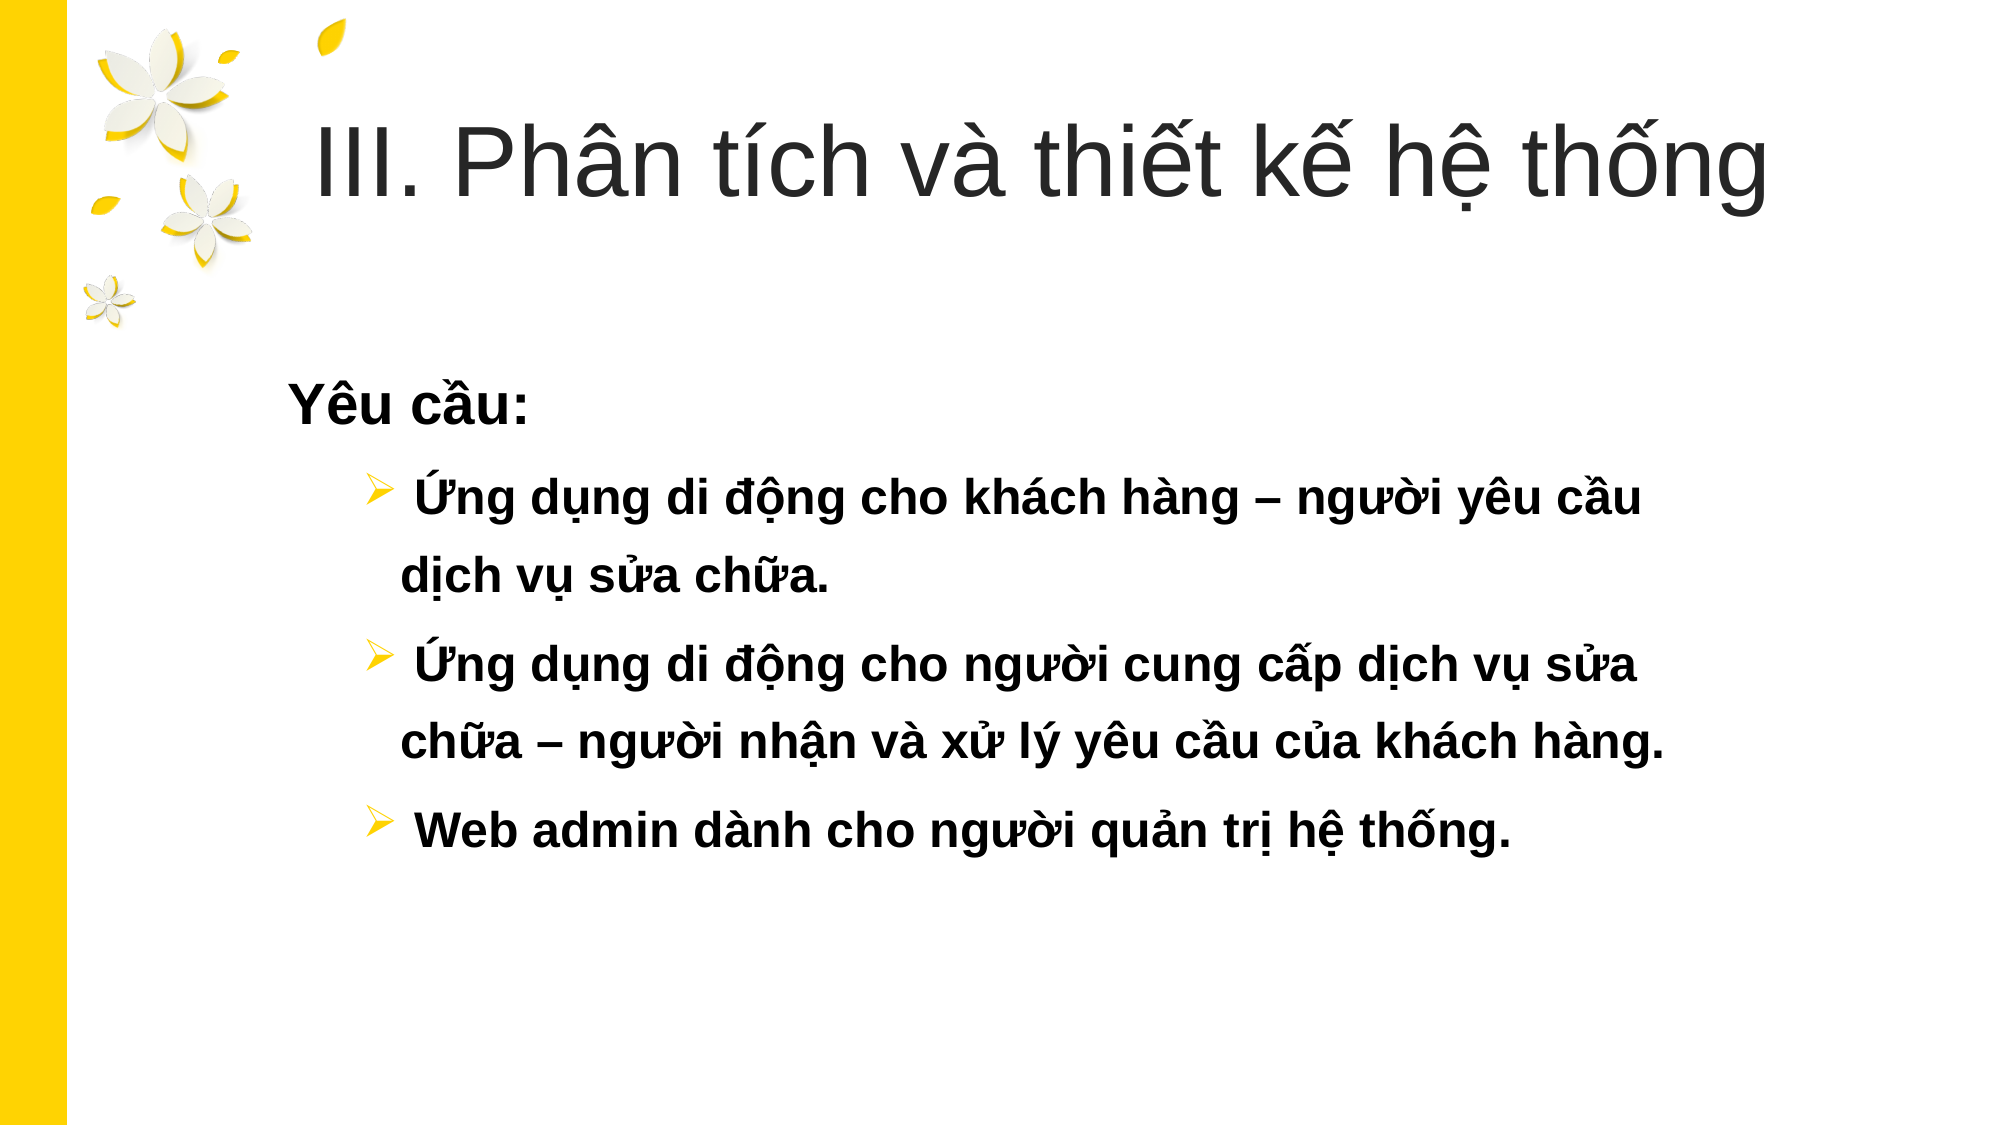

III. Phân tích và thiết kế hệ thống
Yêu cầu:
 Ứng dụng di động cho khách hàng – người yêu cầu dịch vụ sửa chữa.
 Ứng dụng di động cho người cung cấp dịch vụ sửa chữa – người nhận và xử lý yêu cầu của khách hàng.
 Web admin dành cho người quản trị hệ thống.